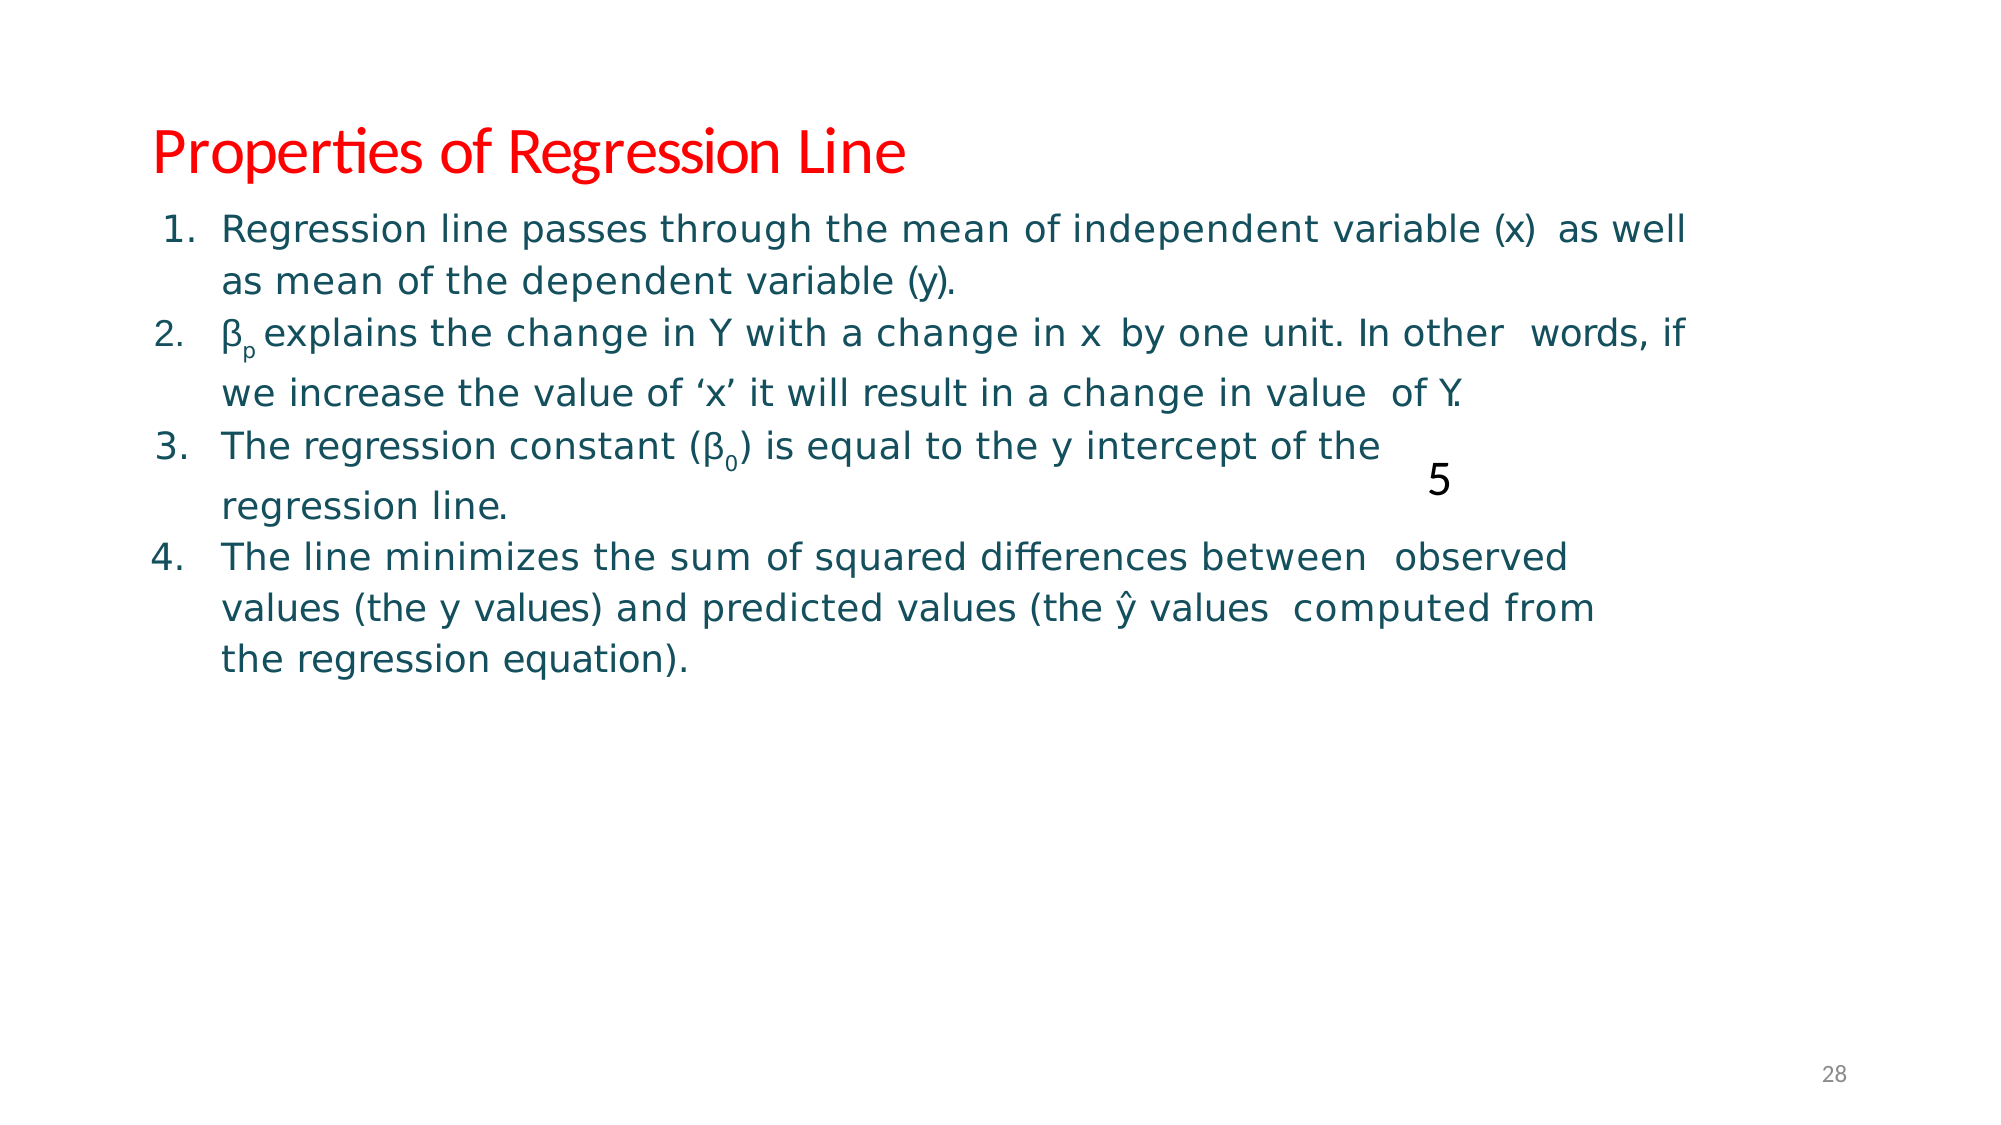

Properties of Regression Line
Regression line passes through the mean of independent variable (x)  as well as mean of the dependent variable (y).
βp explains the change in Y with a change in x by one unit. In other  words, if we increase the value of ‘x’ it will result in a change in value  of Y.
The regression constant (β0) is equal to the y intercept of the  regression line.
The line minimizes the sum of squared differences between  observed values (the y values) and predicted values (the ŷ values  computed from the regression equation).
5
28